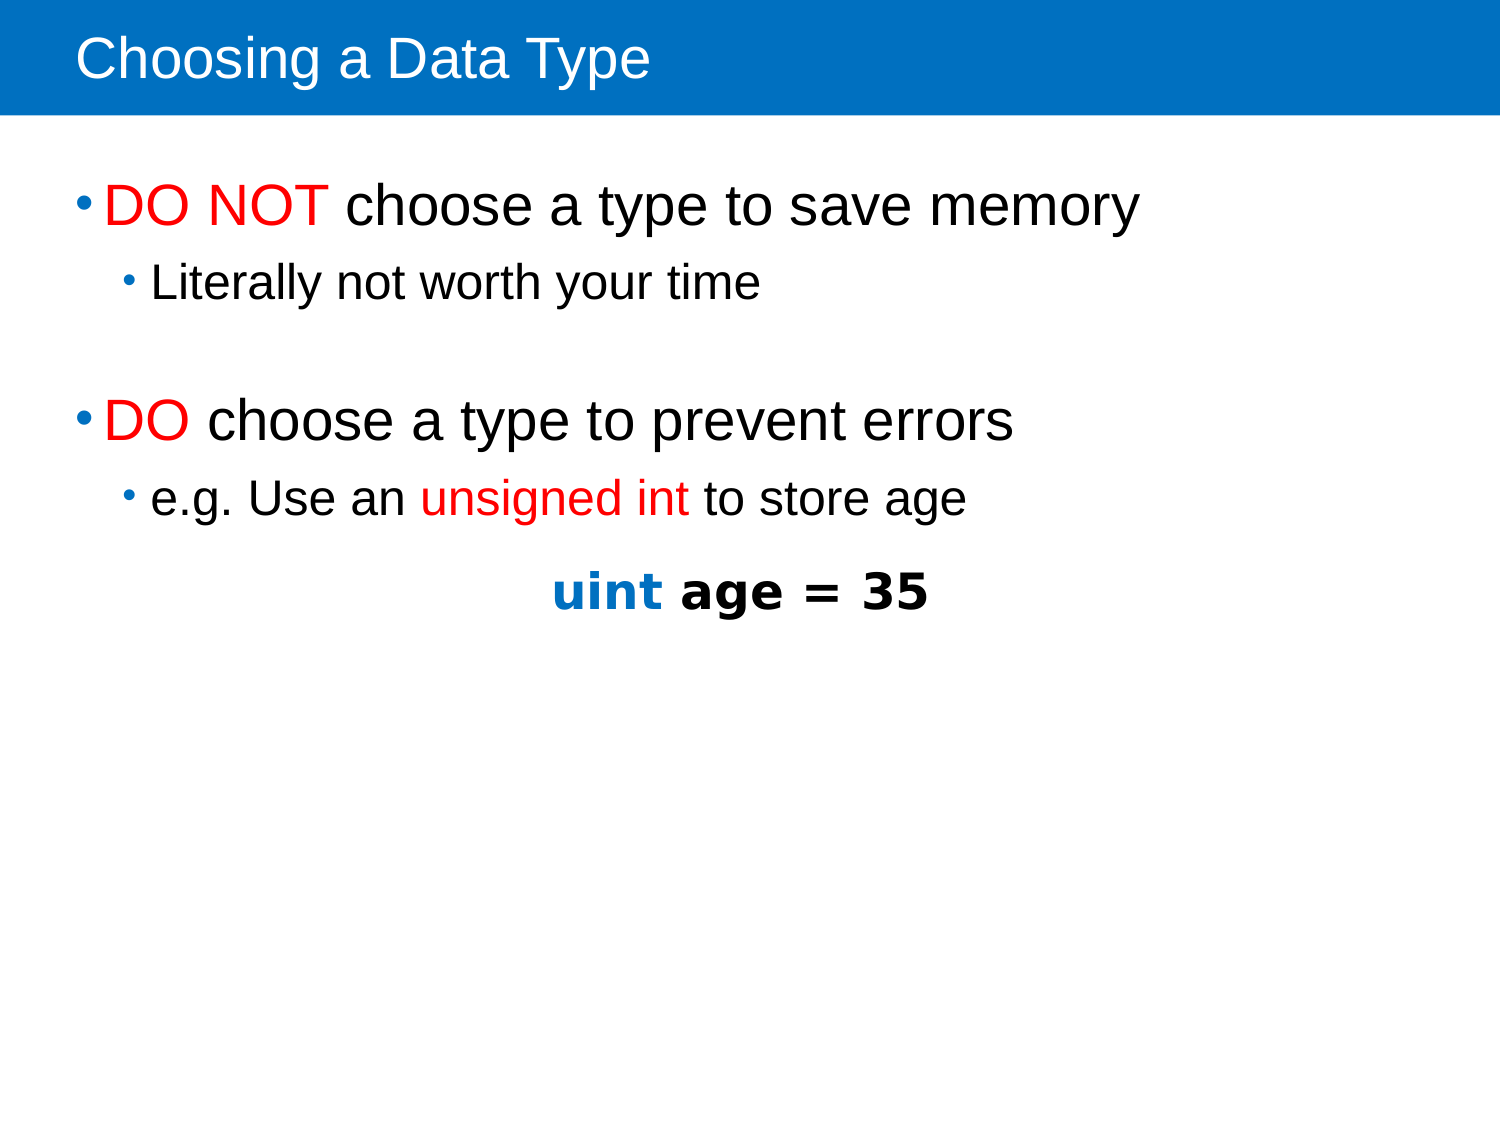

# Choosing a Data Type
DO NOT choose a type to save memory
Literally not worth your time
DO choose a type to prevent errors
e.g. Use an unsigned int to store age
uint age = 35